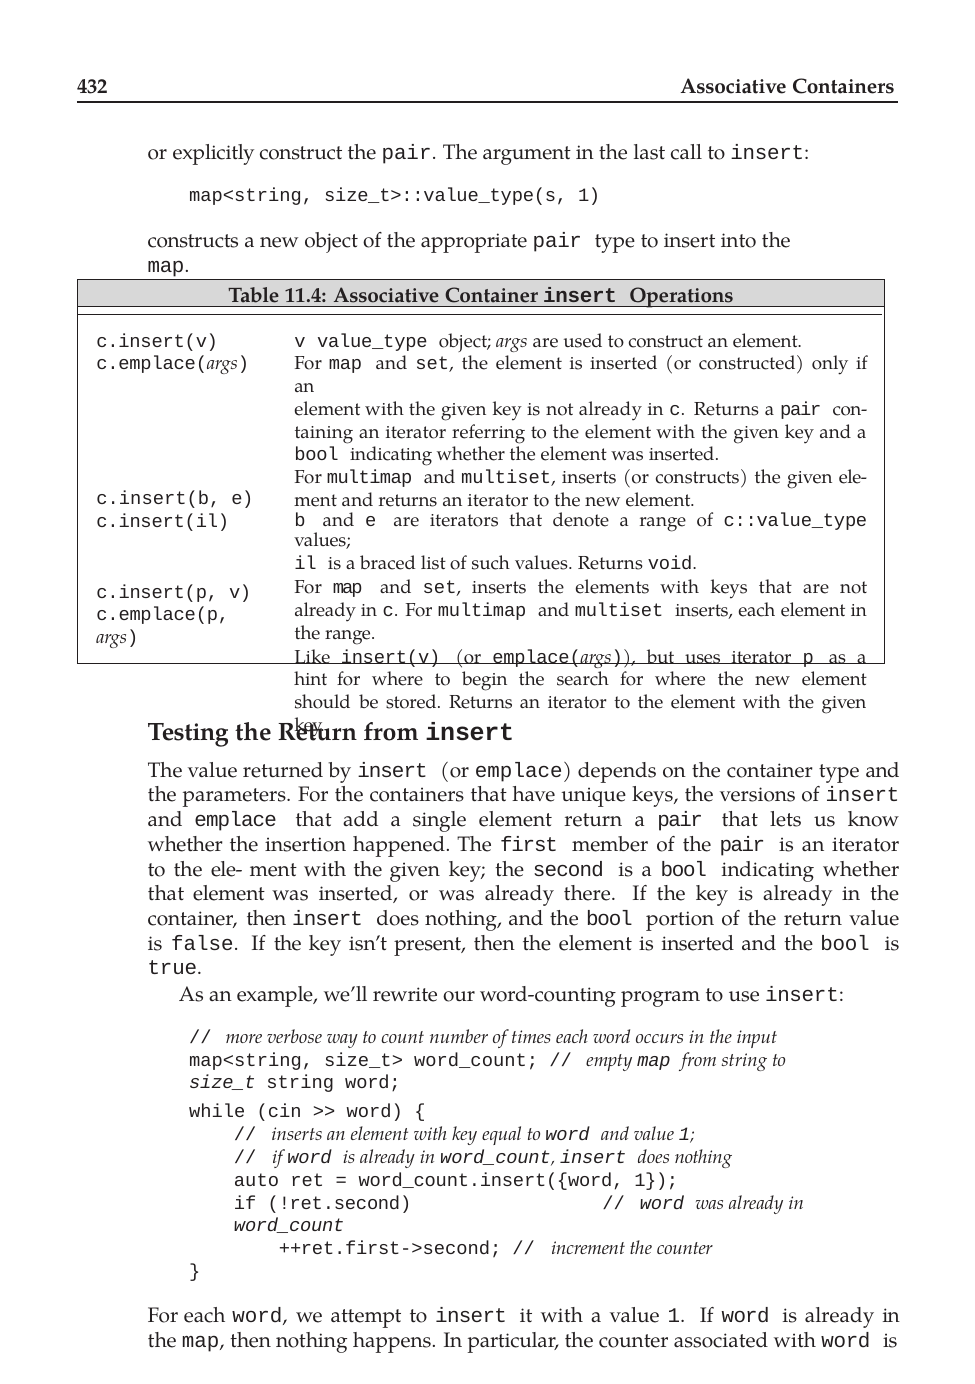

432
Associative Containers

or explicitly construct the pair. The argument in the last call to insert:
map<string, size_t>::value_type(s, 1)

constructs a new object of the appropriate pair type to insert into the map.
Table 11.4: Associative Container insert Operations

c.insert(v) c.emplace(args)
v value_type object; args are used to construct an element.
For map and set, the element is inserted (or constructed) only if an
element with the given key is not already in c. Returns a pair con- taining an iterator referring to the element with the given key and a bool indicating whether the element was inserted.
For multimap and multiset, inserts (or constructs) the given ele- ment and returns an iterator to the new element.
b and e are iterators that denote a range of c::value_type values;
il is a braced list of such values. Returns void.
For map and set, inserts the elements with keys that are not already in c. For multimap and multiset inserts, each element in the range.
Like insert(v) (or emplace(args)), but uses iterator p as a hint for where to begin the search for where the new element should be stored. Returns an iterator to the element with the given key.
c.insert(b, e) c.insert(il)
c.insert(p, v) c.emplace(p, args)
Testing the Return from insert
The value returned by insert (or emplace) depends on the container type and the parameters. For the containers that have unique keys, the versions of insert and emplace that add a single element return a pair that lets us know whether the insertion happened. The first member of the pair is an iterator to the ele- ment with the given key; the second is a bool indicating whether that element was inserted, or was already there. If the key is already in the container, then insert does nothing, and the bool portion of the return value is false. If the key isn’t present, then the element is inserted and the bool is true.
As an example, we’ll rewrite our word-counting program to use insert:
// more verbose way to count number of times each word occurs in the input map<string, size_t> word_count; // empty map from string to size_t string word;
while (cin >> word) {
// inserts an element with key equal to word and value 1;
// if word is already in word_count, insert does nothing
auto ret = word_count.insert({word, 1});
if (!ret.second)	// word was already in word_count
++ret.first->second; // increment the counter
}

For each word, we attempt to insert it with a value 1. If word is already in the map, then nothing happens. In particular, the counter associated with word is